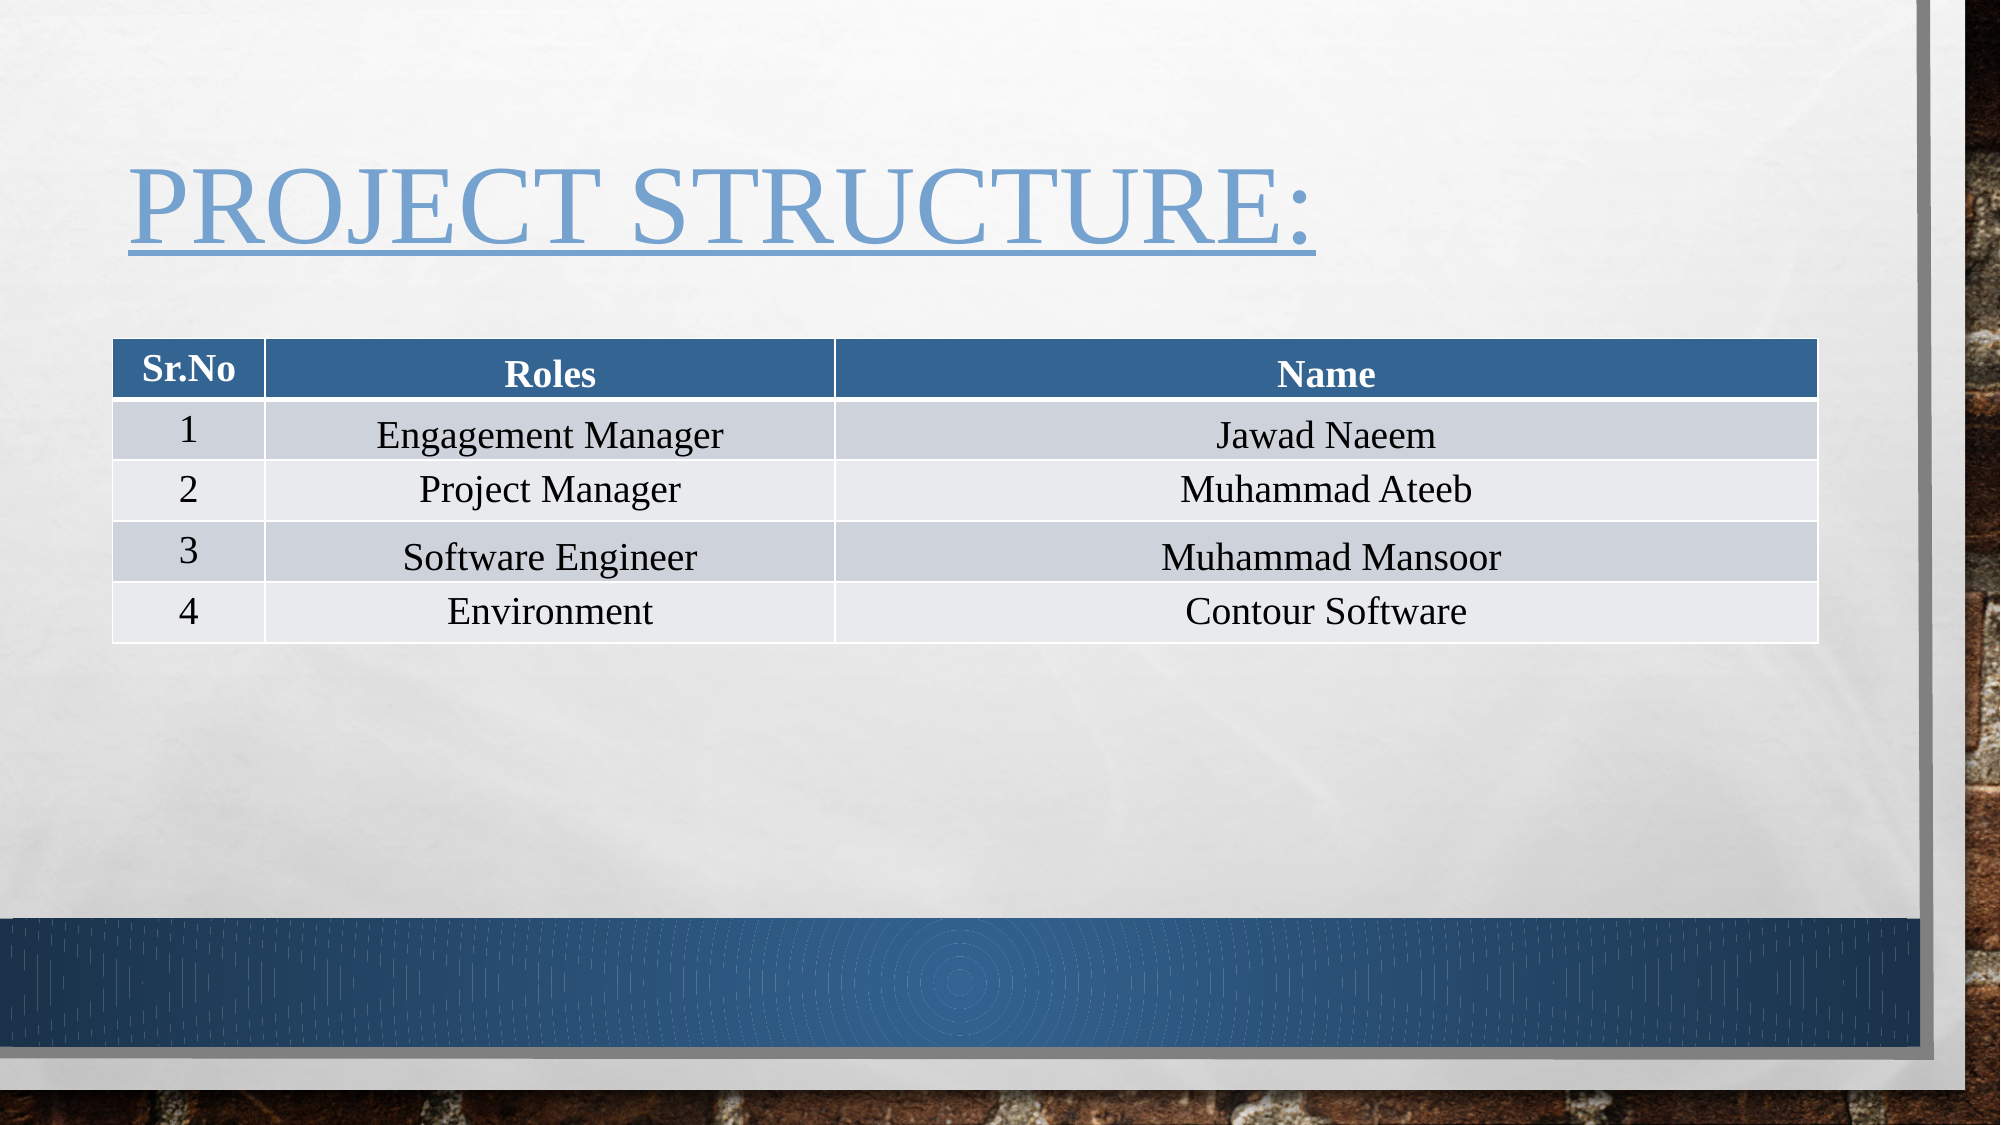

# Project Structure:
| Sr.No | Roles | Name |
| --- | --- | --- |
| 1 | Engagement Manager | Jawad Naeem |
| 2 | Project Manager | Muhammad Ateeb |
| 3 | Software Engineer | Muhammad Mansoor |
| 4 | Environment | Contour Software |